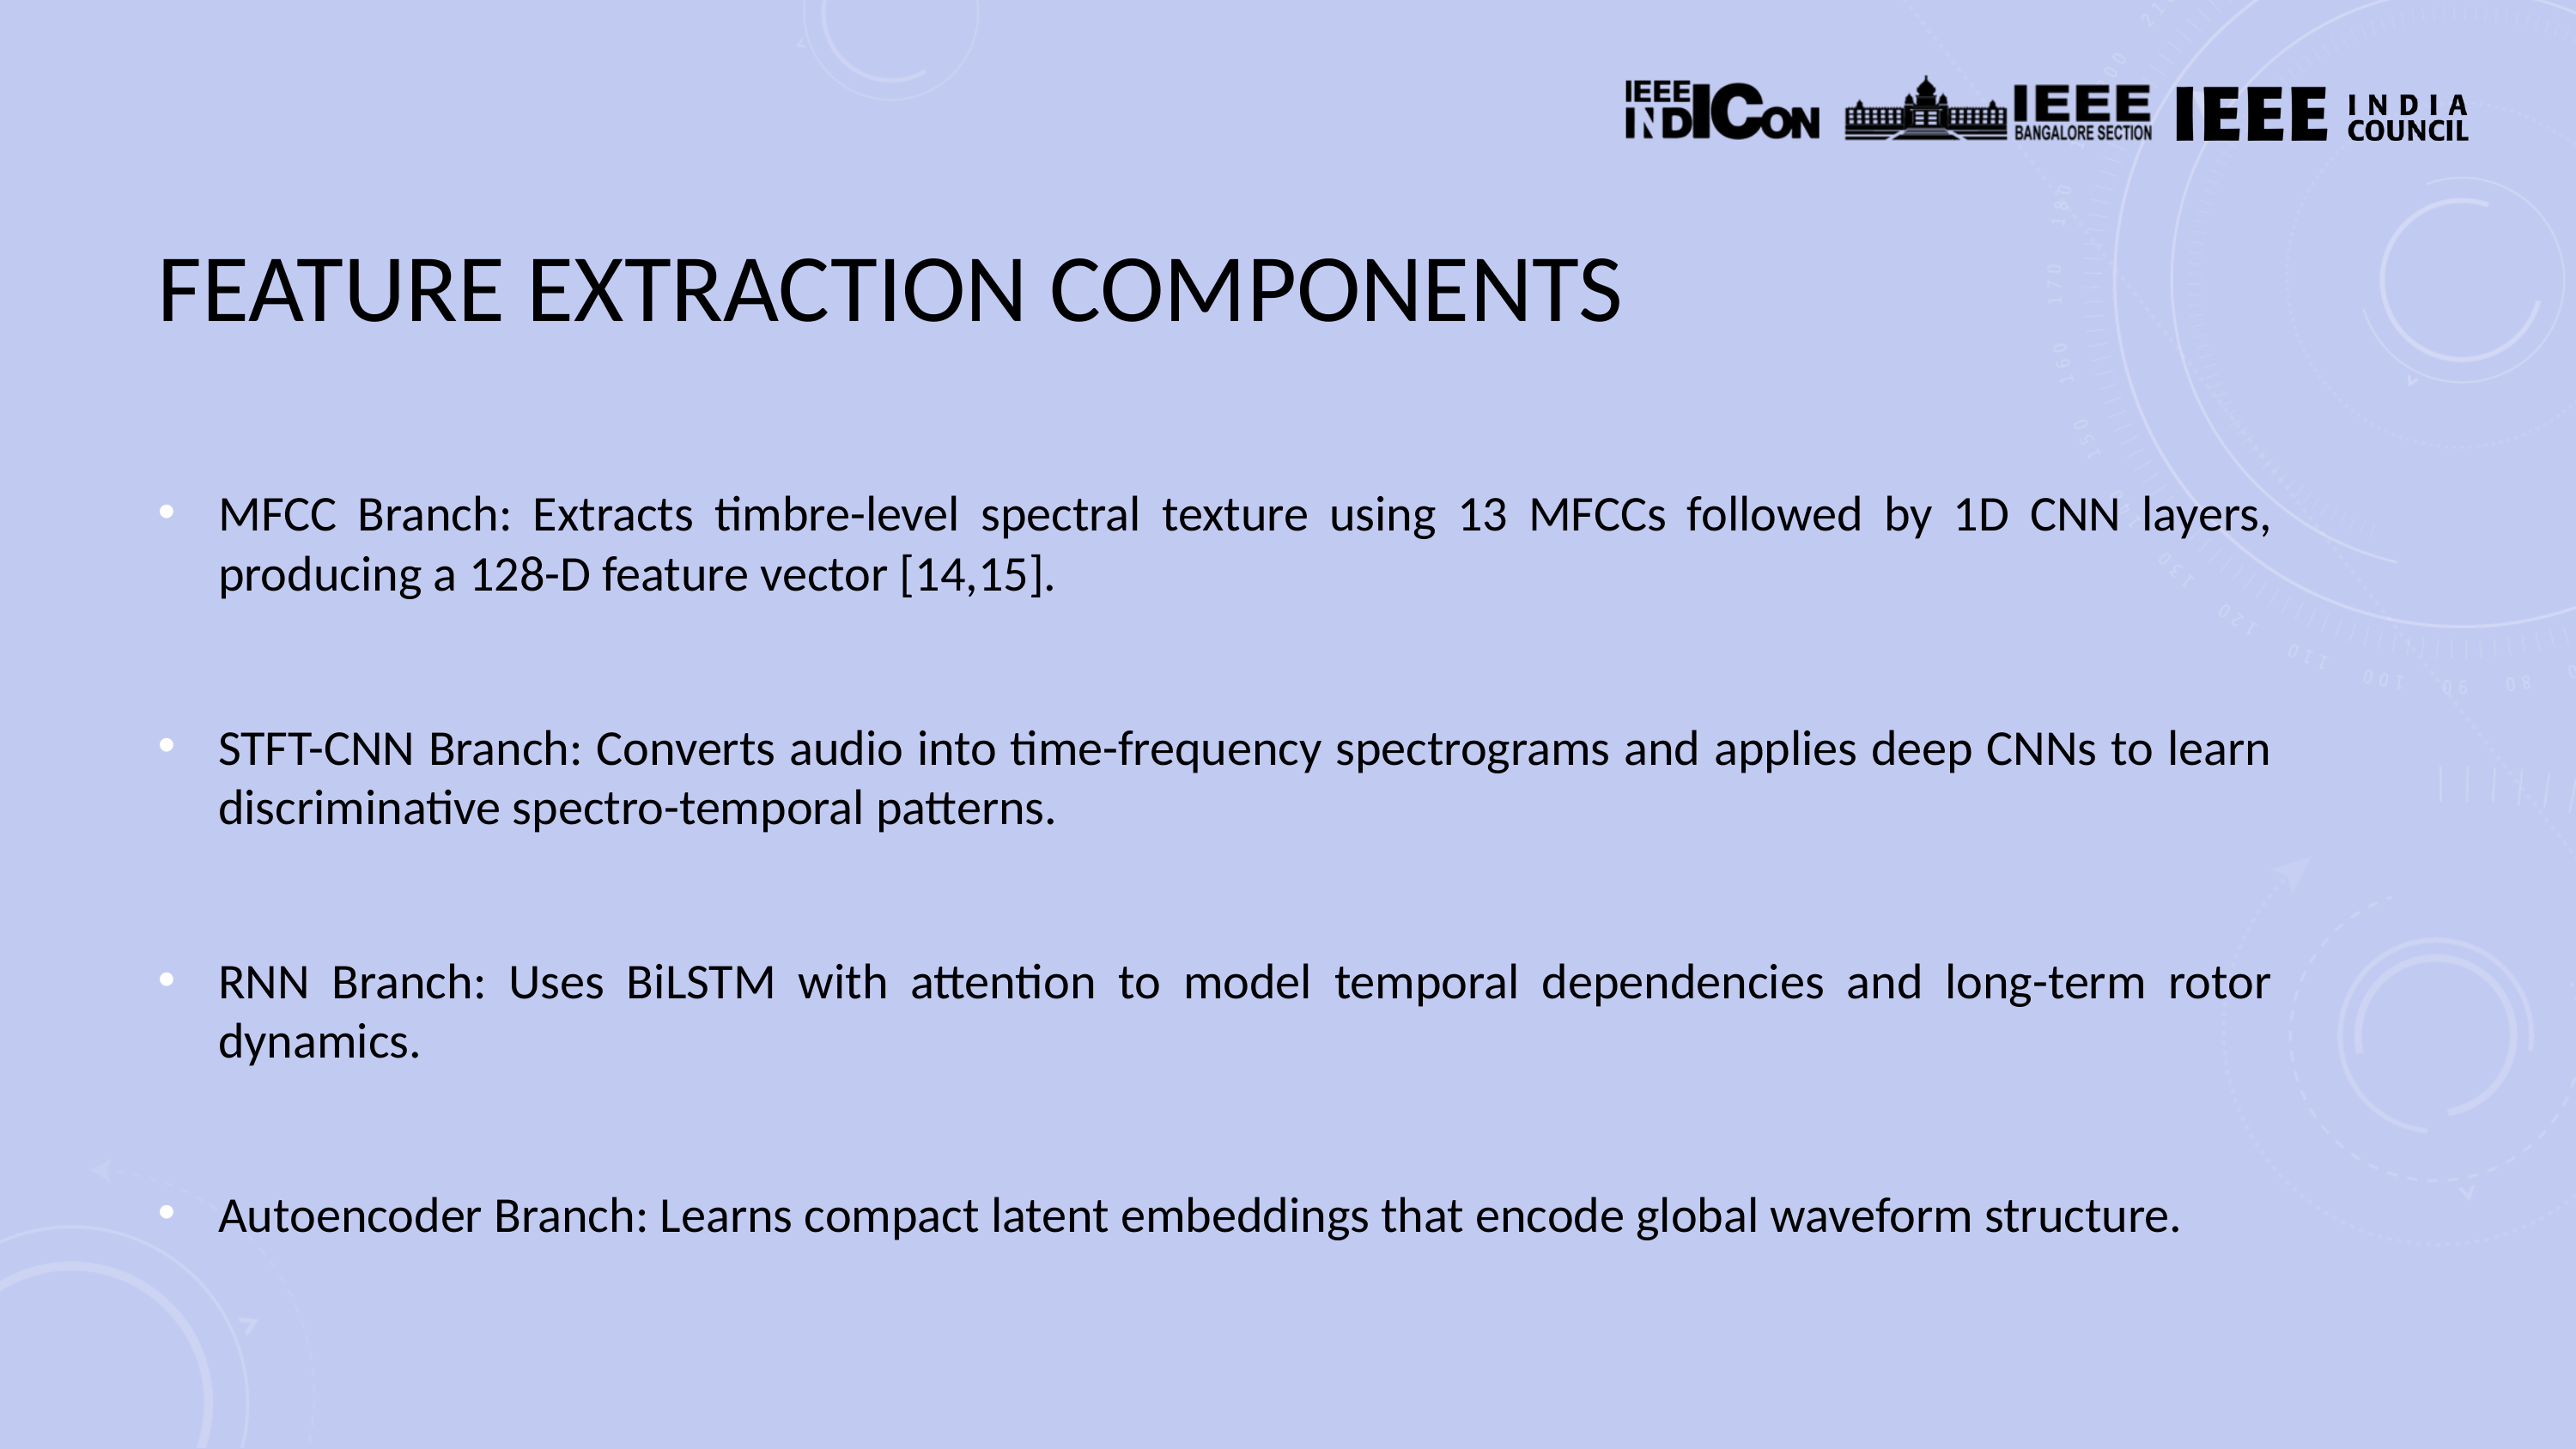

# Feature Extraction Components
MFCC Branch: Extracts timbre-level spectral texture using 13 MFCCs followed by 1D CNN layers, producing a 128-D feature vector [14,15].

STFT-CNN Branch: Converts audio into time-frequency spectrograms and applies deep CNNs to learn discriminative spectro-temporal patterns.

RNN Branch: Uses BiLSTM with attention to model temporal dependencies and long-term rotor dynamics.

Autoencoder Branch: Learns compact latent embeddings that encode global waveform structure.